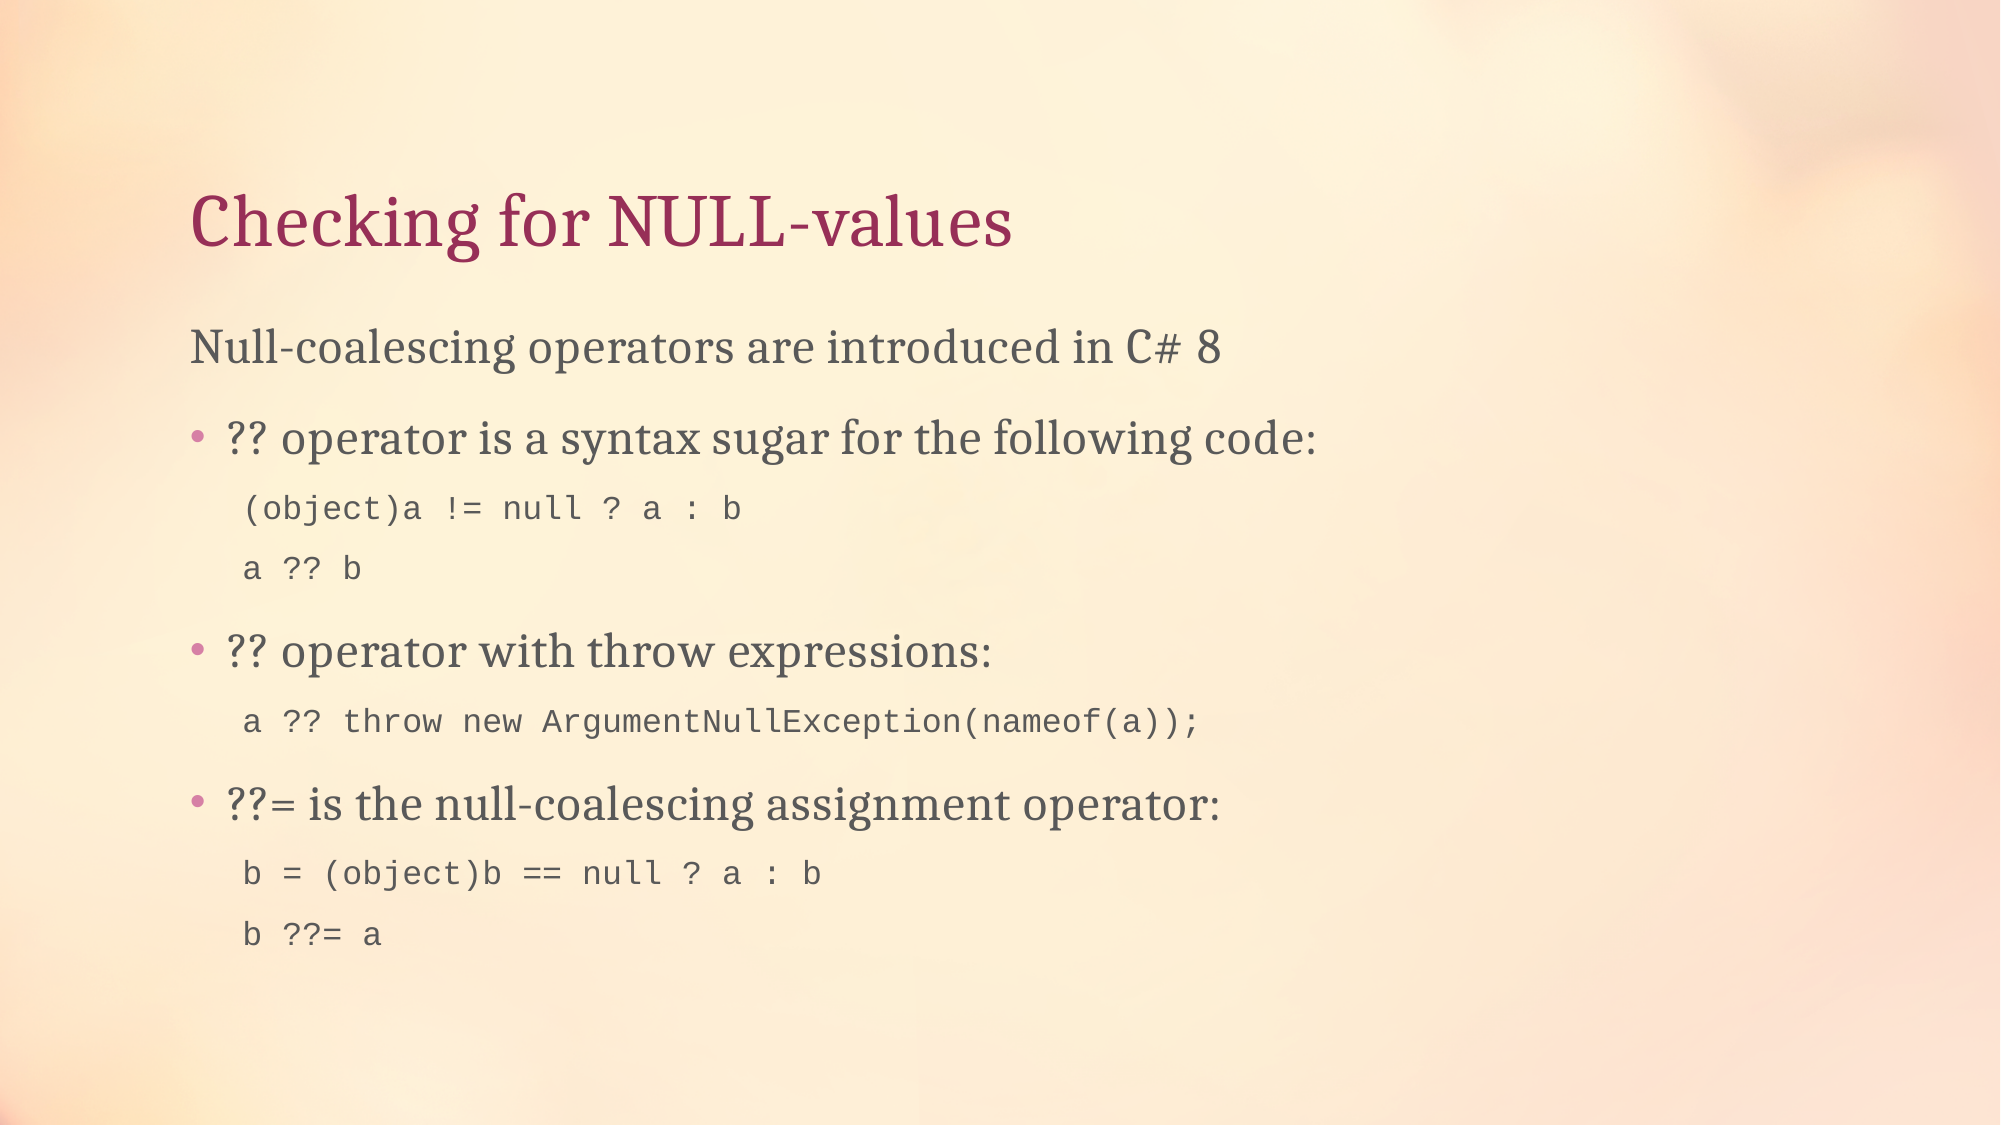

# Checking for NULL-values
Null-coalescing operators are introduced in C# 8
?? operator is a syntax sugar for the following code:
(object)a != null ? a : b
a ?? b
?? operator with throw expressions:
a ?? throw new ArgumentNullException(nameof(a));
??= is the null-coalescing assignment operator:
b = (object)b == null ? a : b
b ??= a